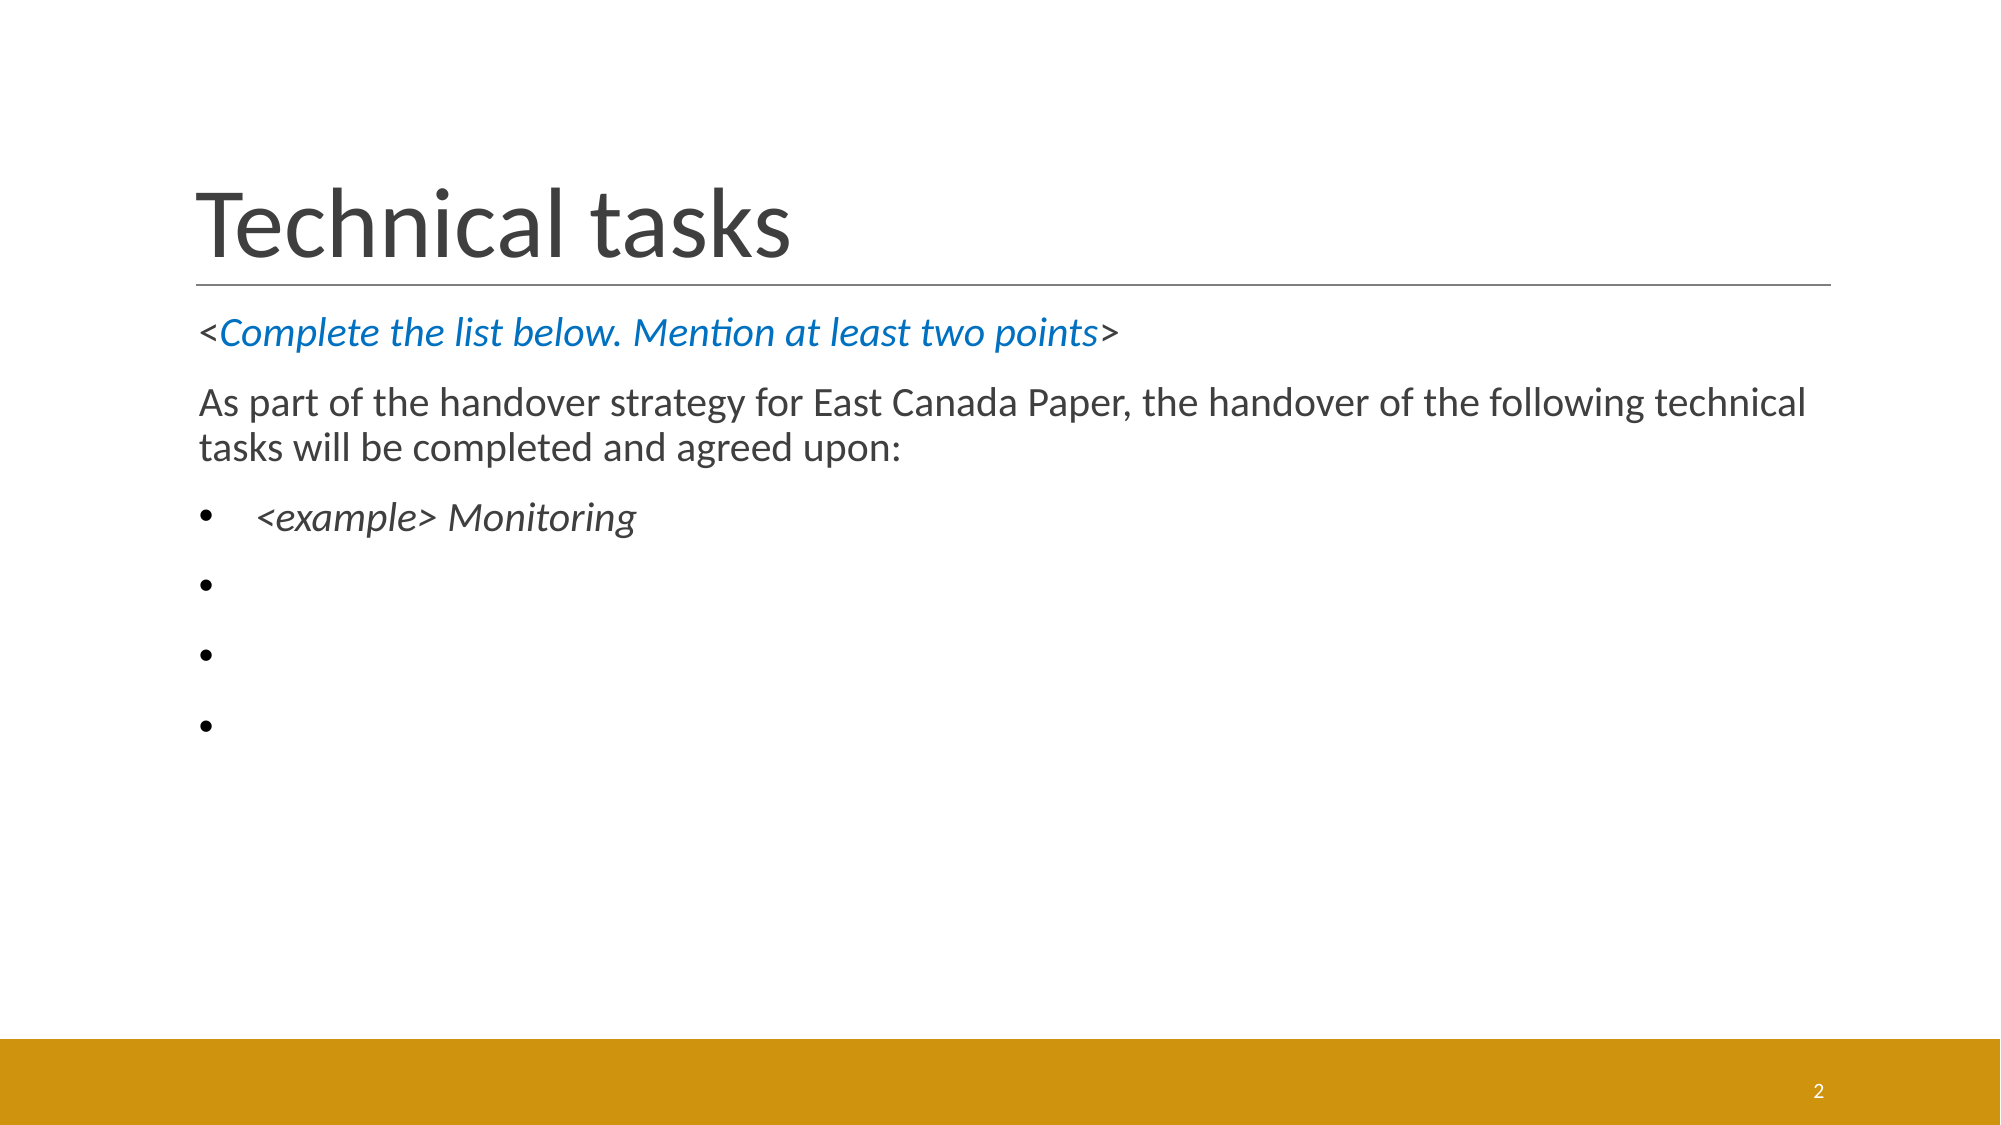

# Technical tasks
<Complete the list below. Mention at least two points>
As part of the handover strategy for East Canada Paper, the handover of the following technical tasks will be completed and agreed upon:
<example> Monitoring

2